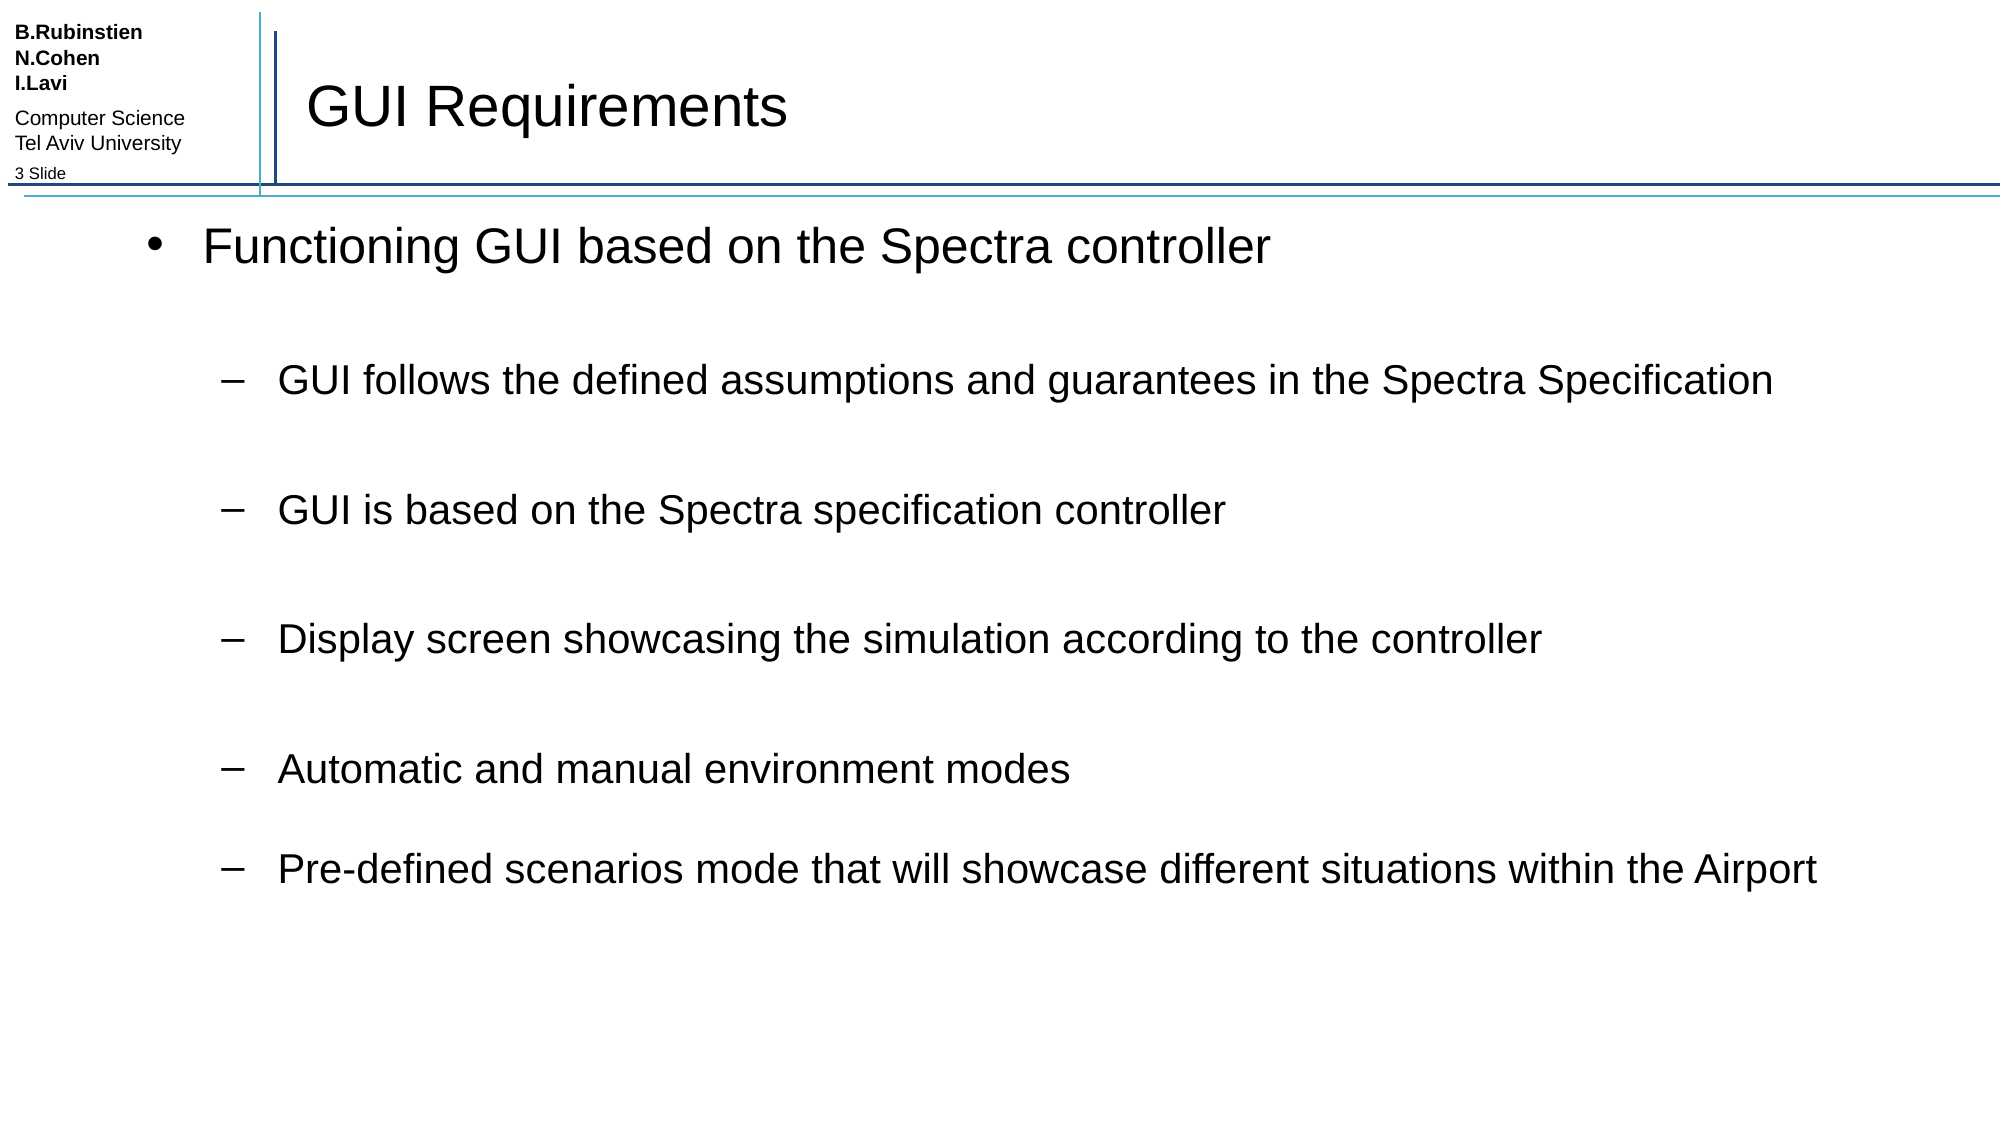

# GUI Requirements
Functioning GUI based on the Spectra controller

GUI follows the defined assumptions and guarantees in the Spectra Specification

GUI is based on the Spectra specification controller

Display screen showcasing the simulation according to the controller

Automatic and manual environment modes

Pre-defined scenarios mode that will showcase different situations within the Airport